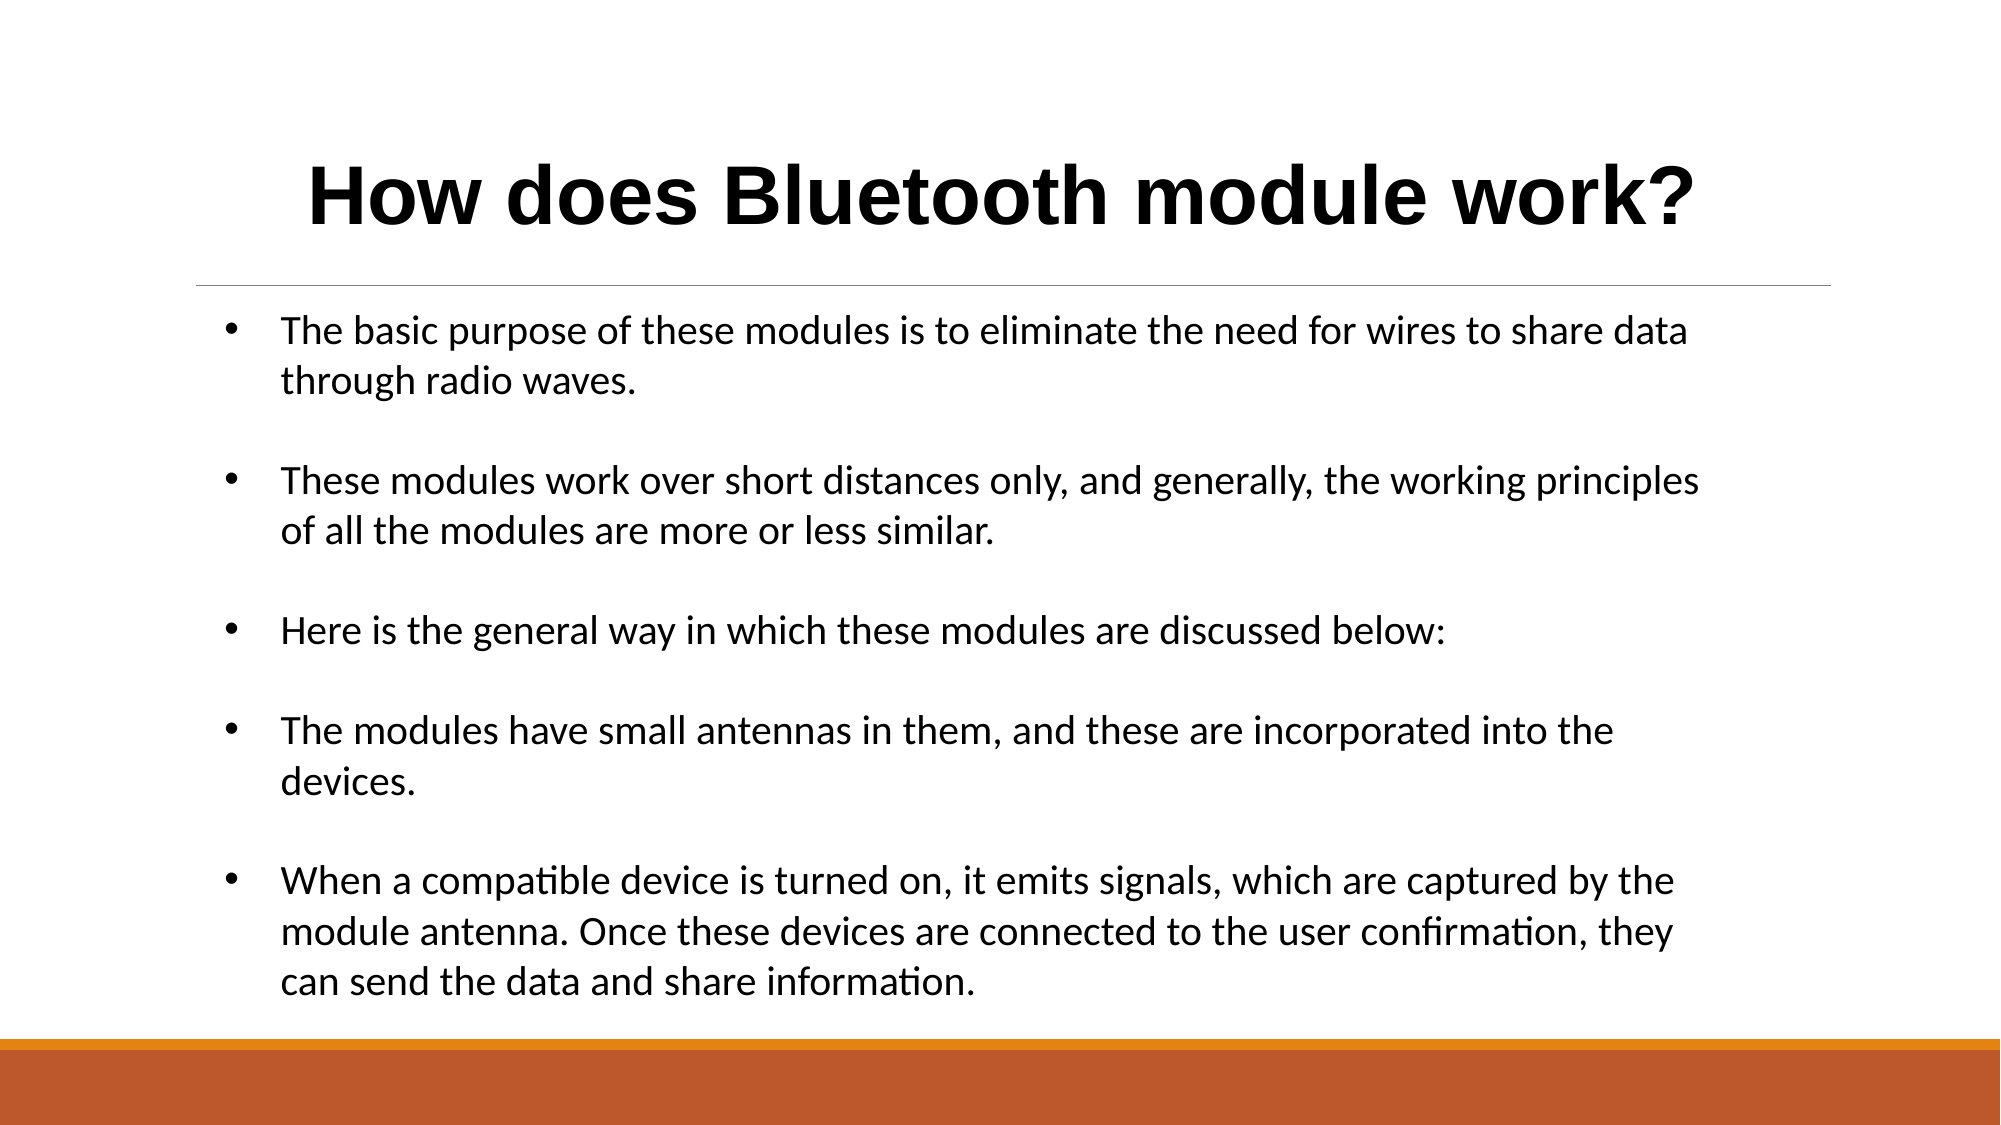

How does Bluetooth module work?

The basic purpose of these modules is to eliminate the need for wires to share data through radio waves.

These modules work over short distances only, and generally, the working principles of all the modules are more or less similar.

Here is the general way in which these modules are discussed below:

The modules have small antennas in them, and these are incorporated into the devices.

When a compatible device is turned on, it emits signals, which are captured by the module antenna. Once these devices are connected to the user confirmation, they can send the data and share information.